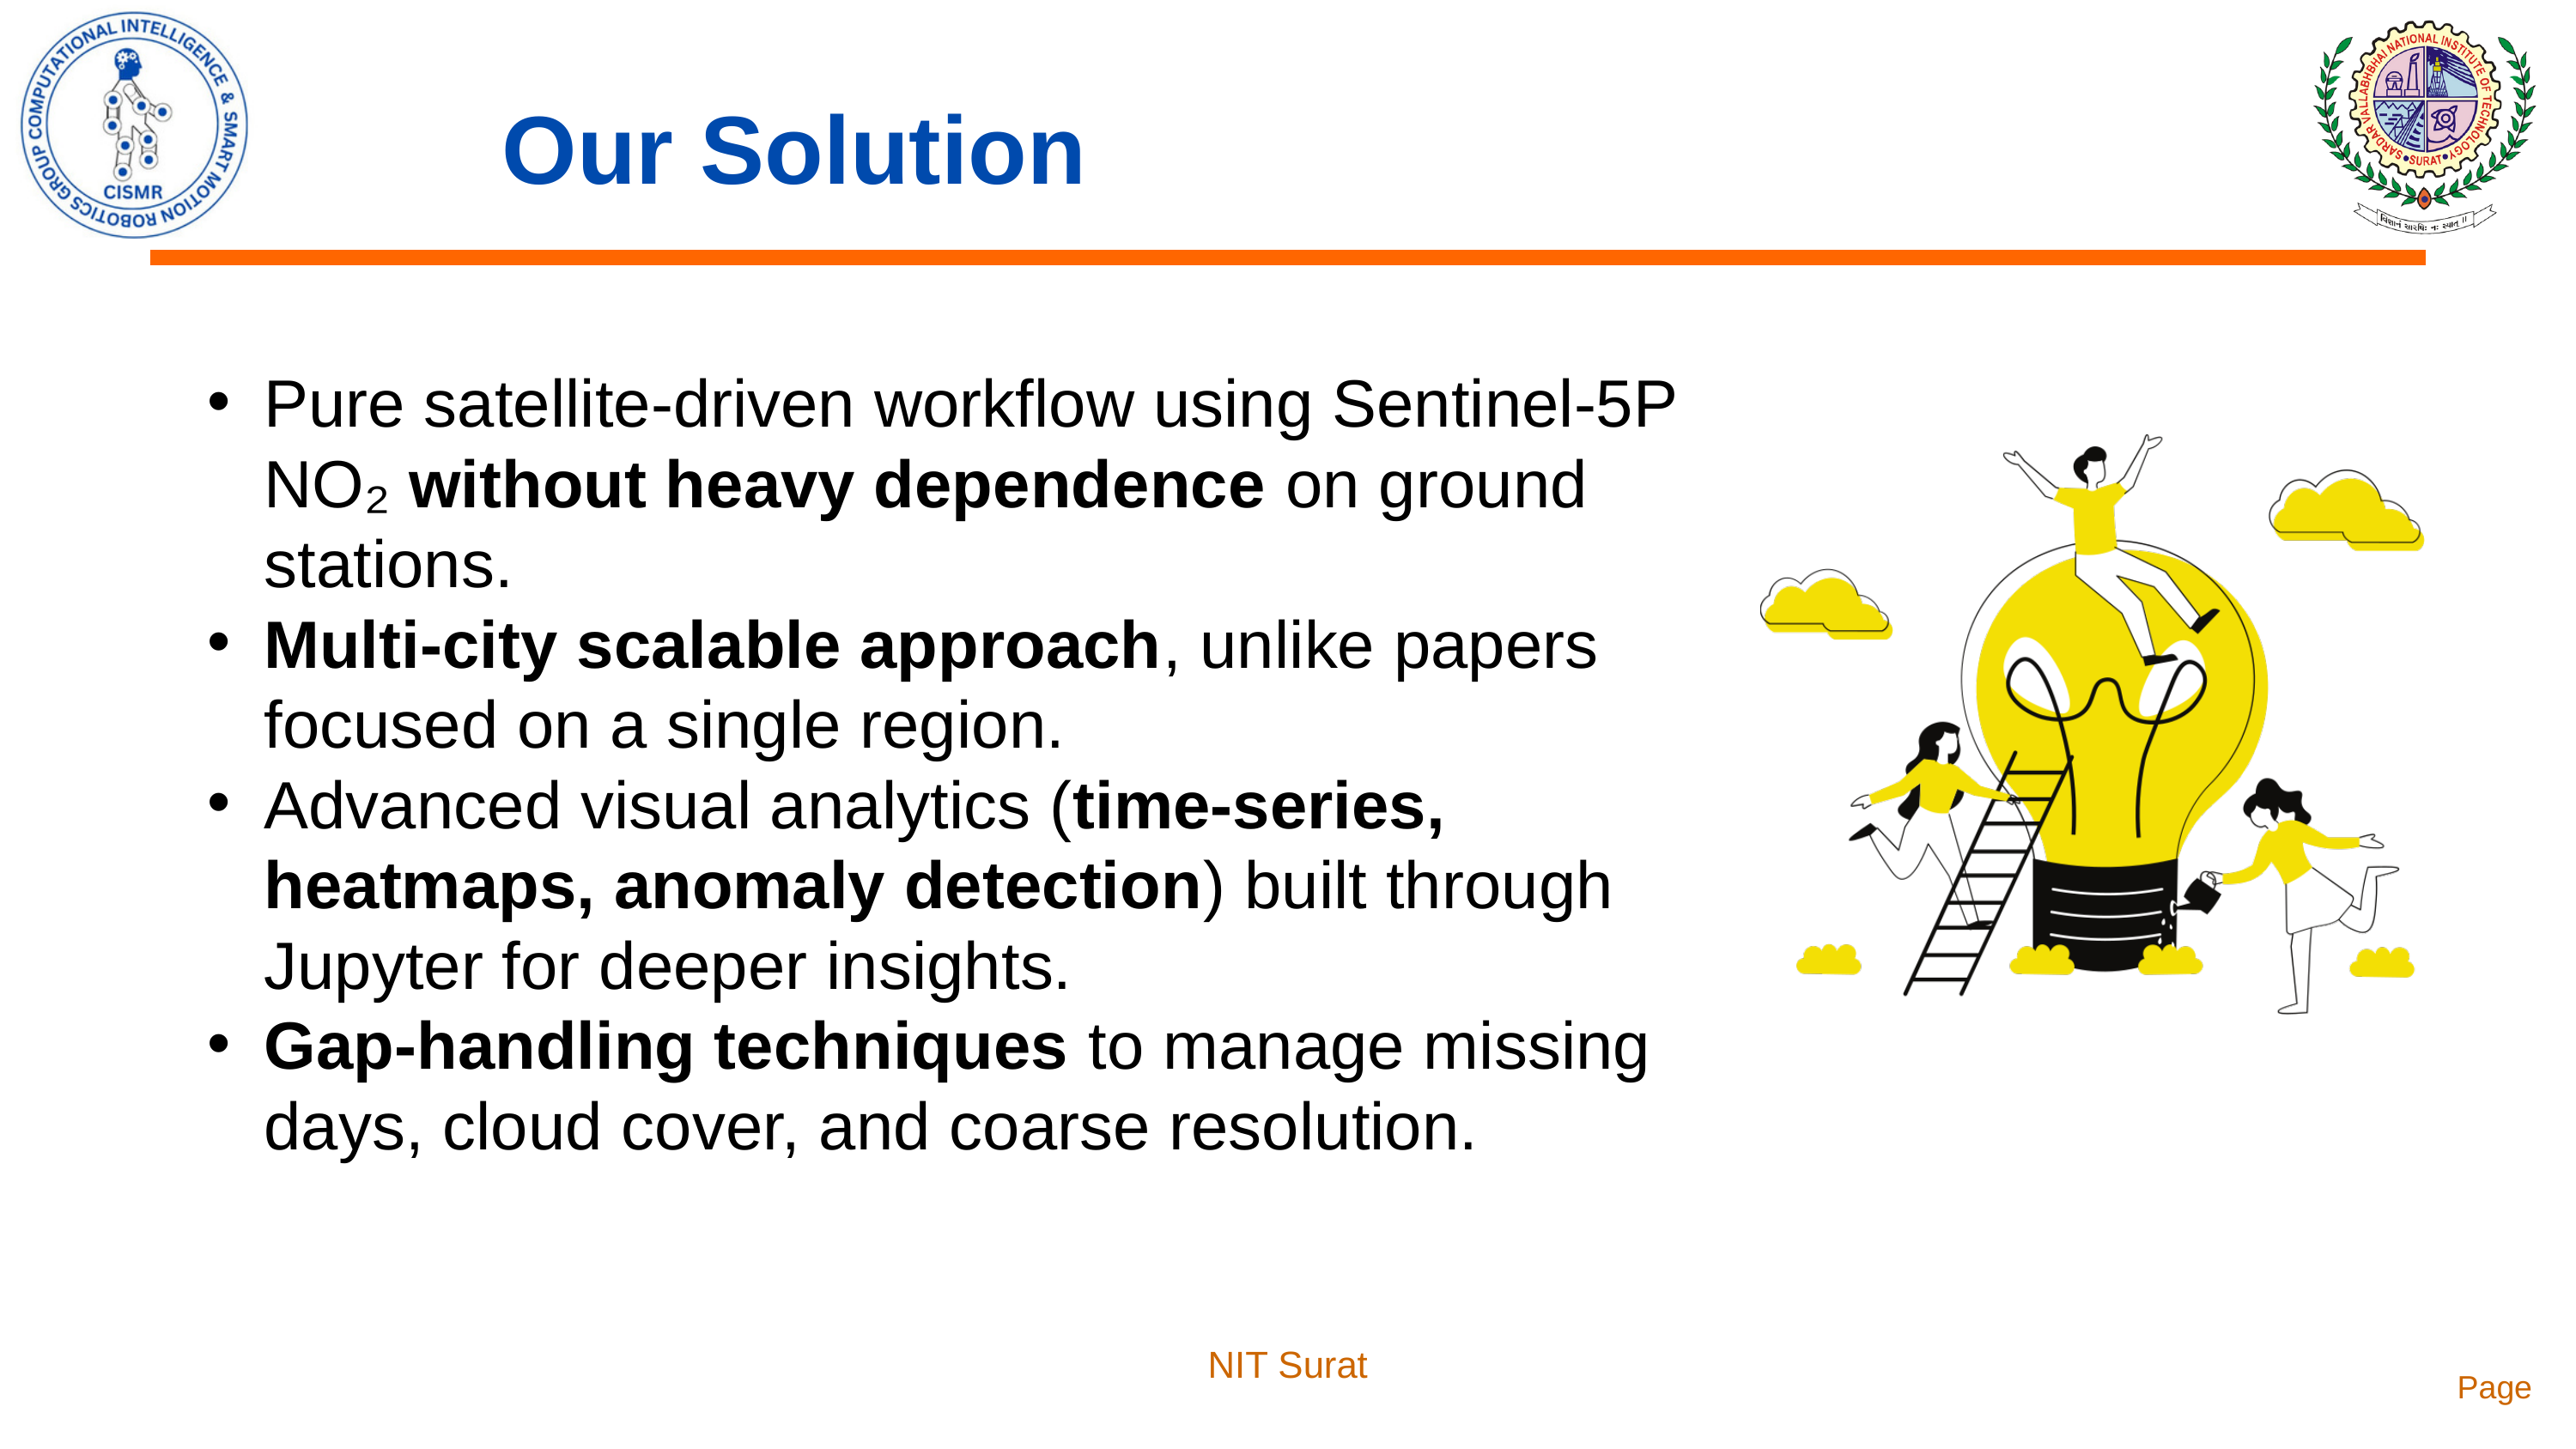

Our Solution

Pure satellite-driven workflow using Sentinel-5P NO₂ without heavy dependence on ground stations.
Multi-city scalable approach, unlike papers focused on a single region.
Advanced visual analytics (time-series, heatmaps, anomaly detection) built through Jupyter for deeper insights.
Gap-handling techniques to manage missing days, cloud cover, and coarse resolution.

NIT Surat
Page